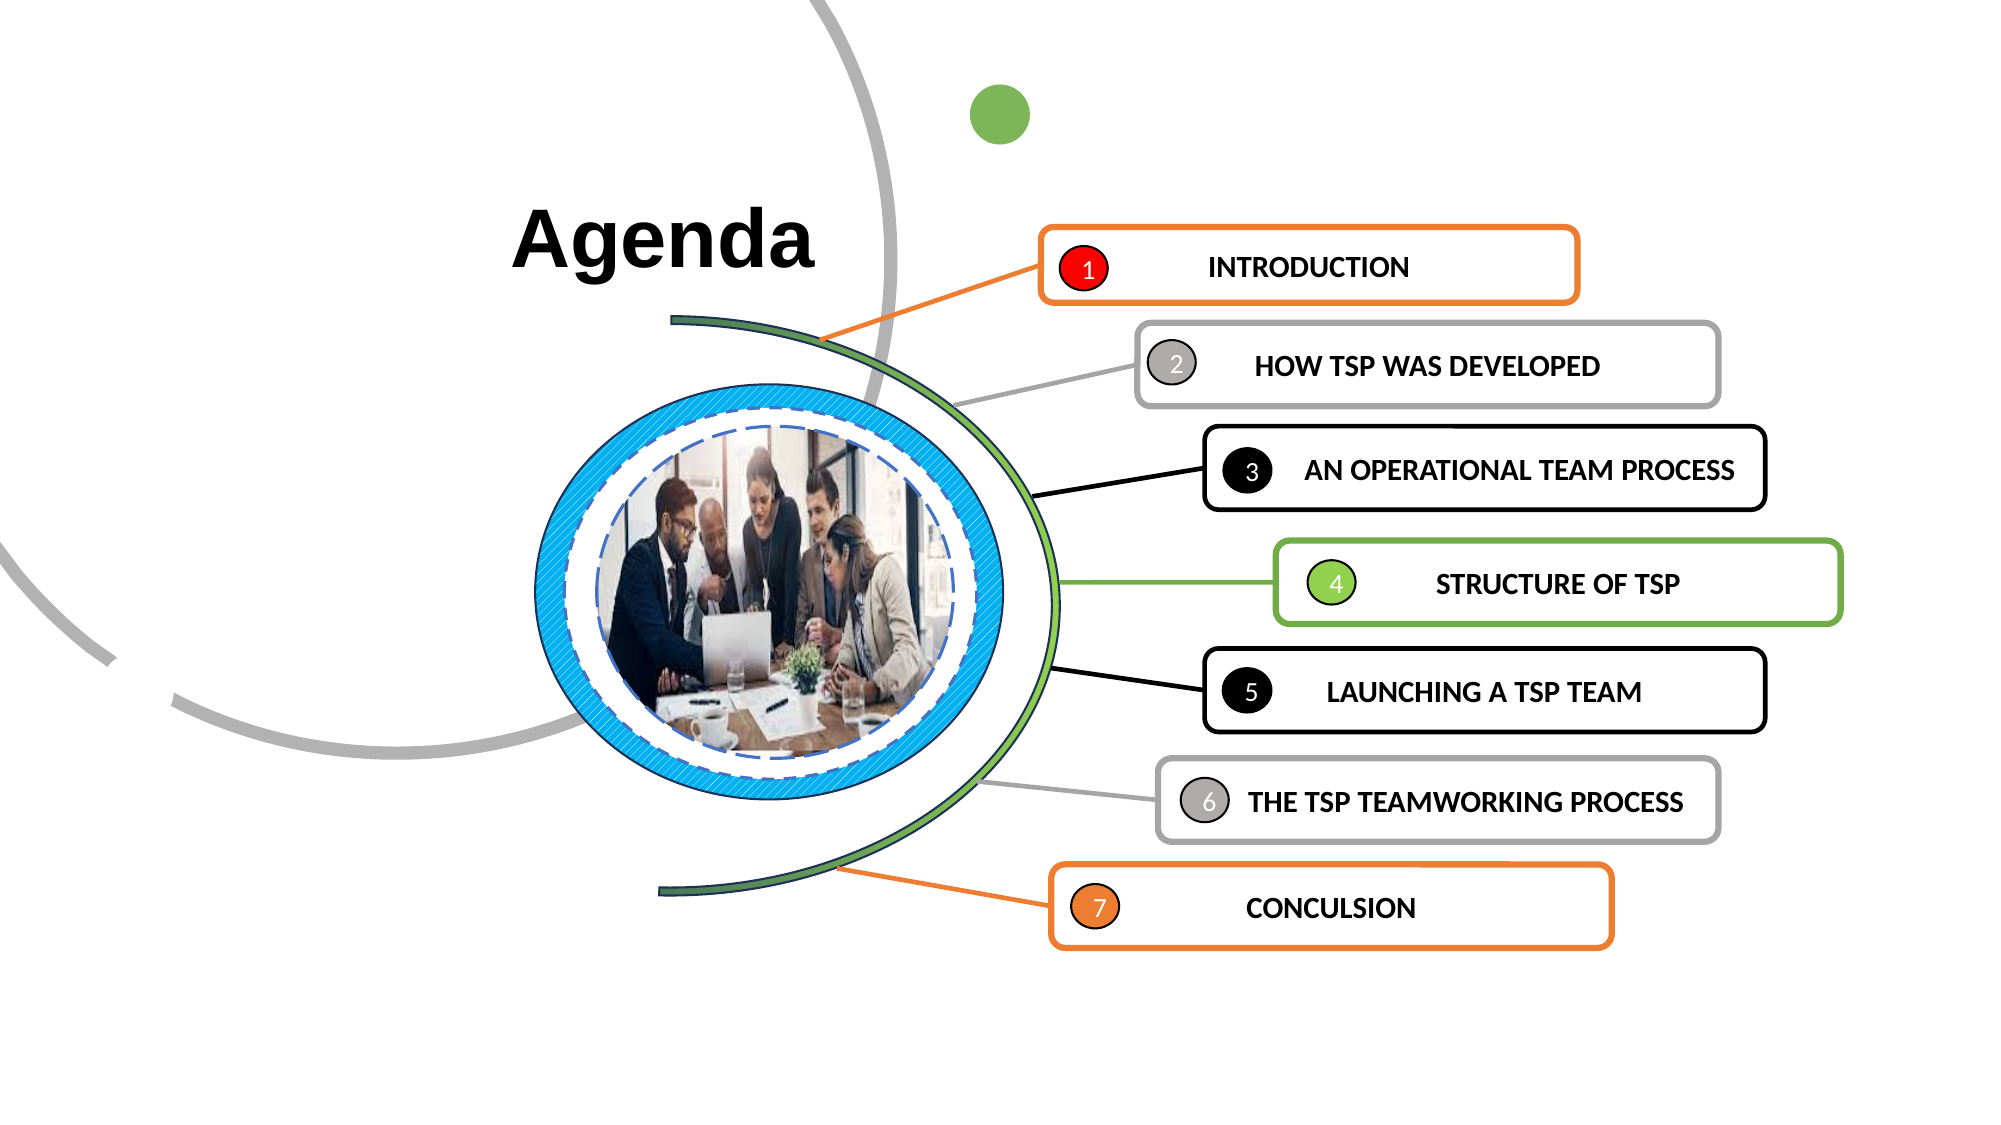

Agenda

INTRODUCTION
1
HOW TSP WAS DEVELOPED
2

          AN OPERATIONAL TEAM PROCESS
3
STRUCTURE OF TSP
4
LAUNCHING A TSP TEAM
5
        THE TSP TEAMWORKING PROCESS
6
CONCULSION
7